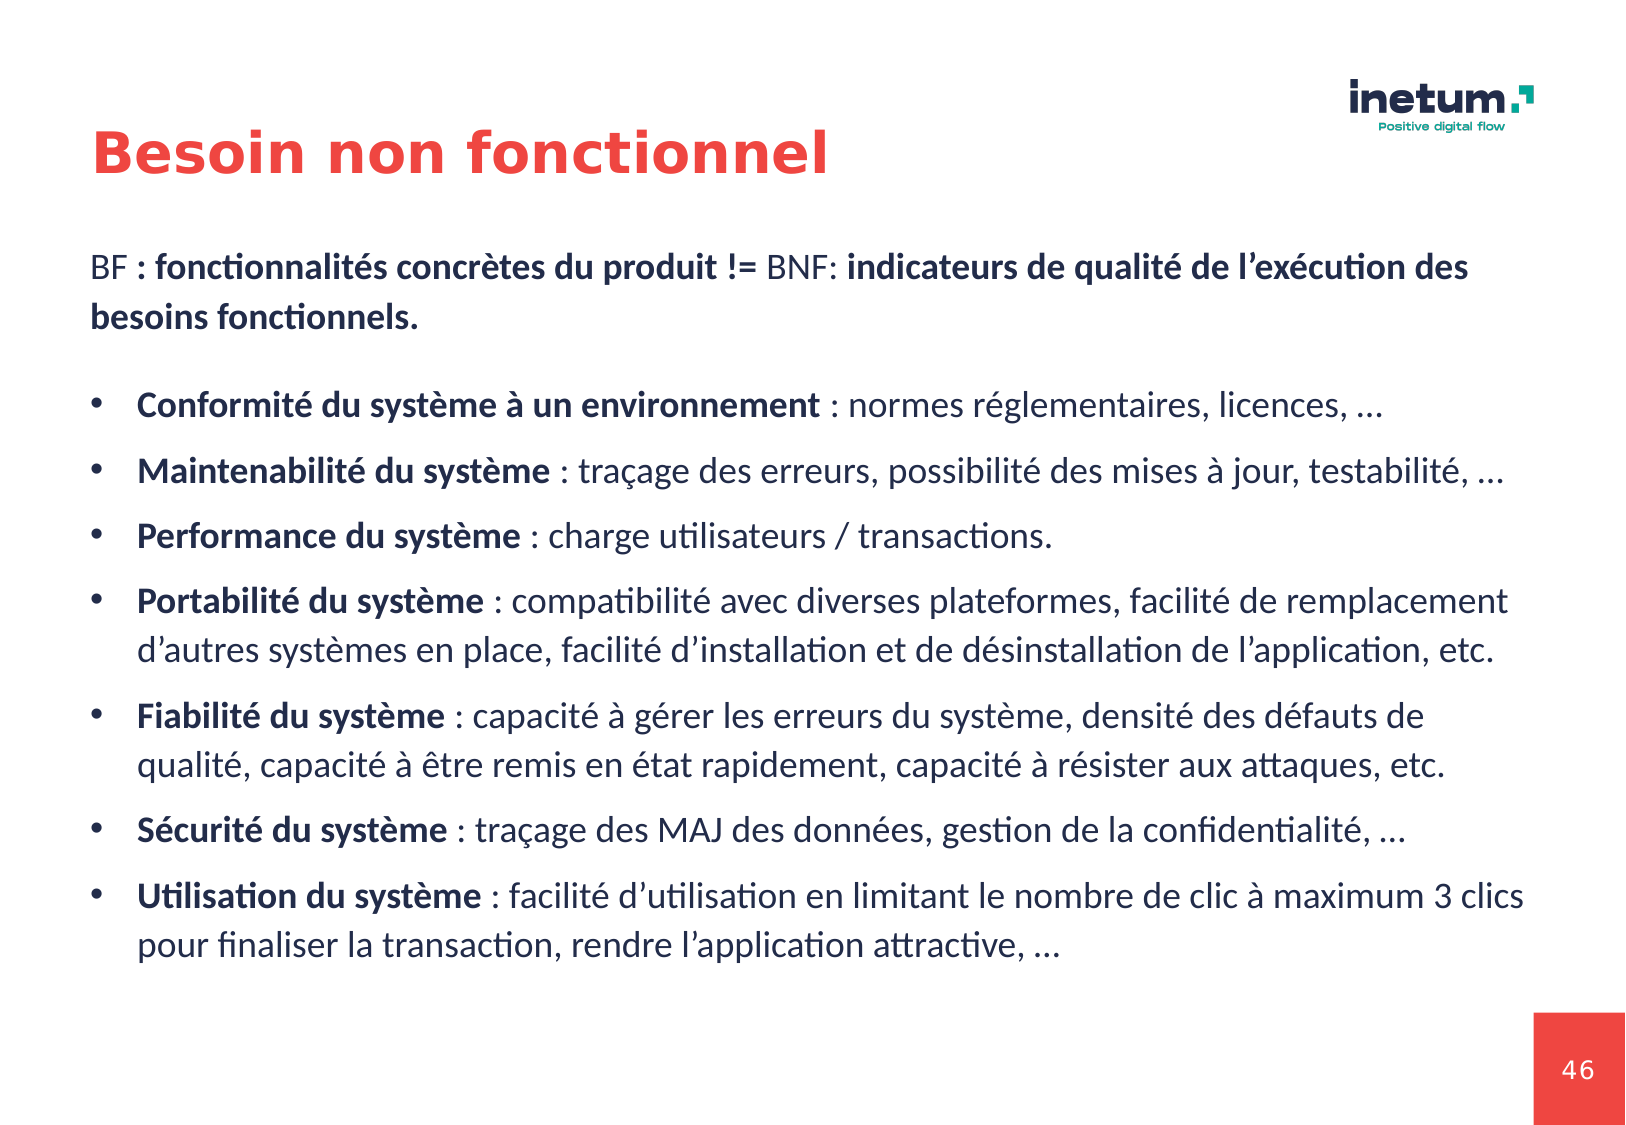

# Besoin non fonctionnel
BF : fonctionnalités concrètes du produit != BNF: indicateurs de qualité de l’exécution des besoins fonctionnels.
Conformité du système à un environnement : normes réglementaires, licences, …
Maintenabilité du système : traçage des erreurs, possibilité des mises à jour, testabilité, …
Performance du système : charge utilisateurs / transactions.
Portabilité du système : compatibilité avec diverses plateformes, facilité de remplacement d’autres systèmes en place, facilité d’installation et de désinstallation de l’application, etc.
Fiabilité du système : capacité à gérer les erreurs du système, densité des défauts de qualité, capacité à être remis en état rapidement, capacité à résister aux attaques, etc.
Sécurité du système : traçage des MAJ des données, gestion de la confidentialité, …
Utilisation du système : facilité d’utilisation en limitant le nombre de clic à maximum 3 clics pour finaliser la transaction, rendre l’application attractive, …